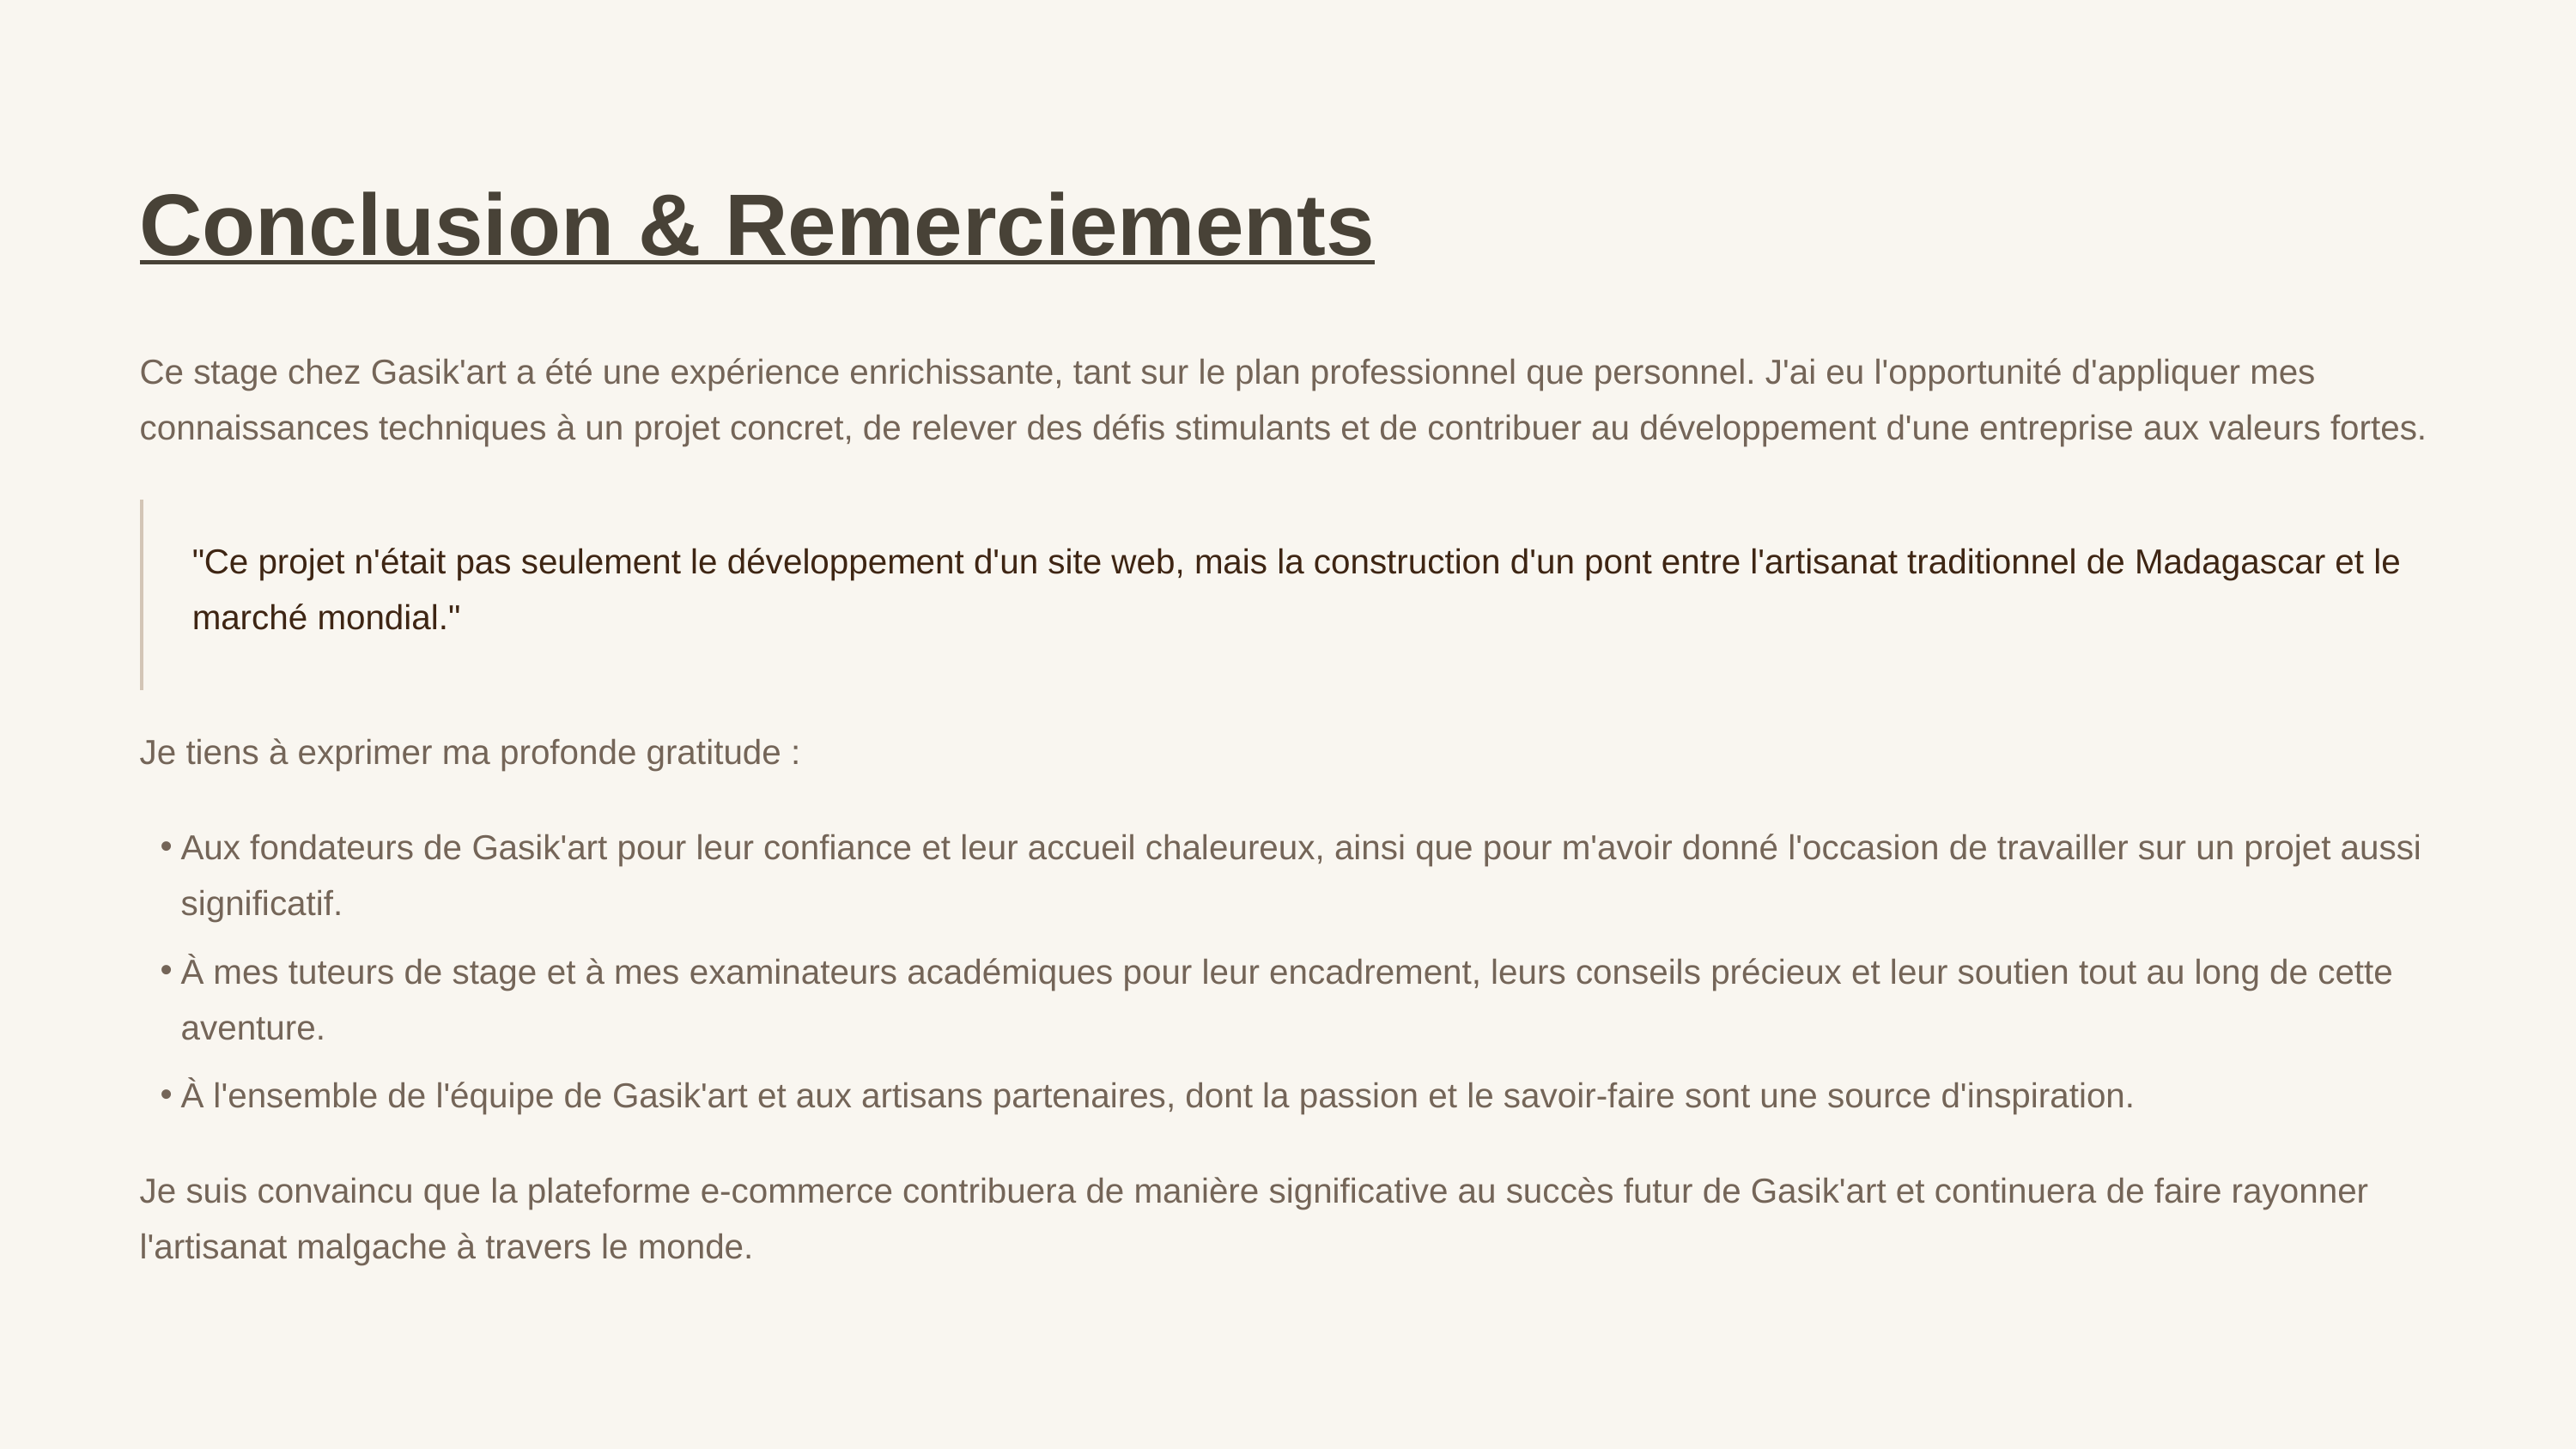

Conclusion & Remerciements
Ce stage chez Gasik'art a été une expérience enrichissante, tant sur le plan professionnel que personnel. J'ai eu l'opportunité d'appliquer mes connaissances techniques à un projet concret, de relever des défis stimulants et de contribuer au développement d'une entreprise aux valeurs fortes.

"Ce projet n'était pas seulement le développement d'un site web, mais la construction d'un pont entre l'artisanat traditionnel de Madagascar et le marché mondial."
Je tiens à exprimer ma profonde gratitude :
Aux fondateurs de Gasik'art pour leur confiance et leur accueil chaleureux, ainsi que pour m'avoir donné l'occasion de travailler sur un projet aussi significatif.
À mes tuteurs de stage et à mes examinateurs académiques pour leur encadrement, leurs conseils précieux et leur soutien tout au long de cette aventure.
À l'ensemble de l'équipe de Gasik'art et aux artisans partenaires, dont la passion et le savoir-faire sont une source d'inspiration.
Je suis convaincu que la plateforme e-commerce contribuera de manière significative au succès futur de Gasik'art et continuera de faire rayonner l'artisanat malgache à travers le monde.